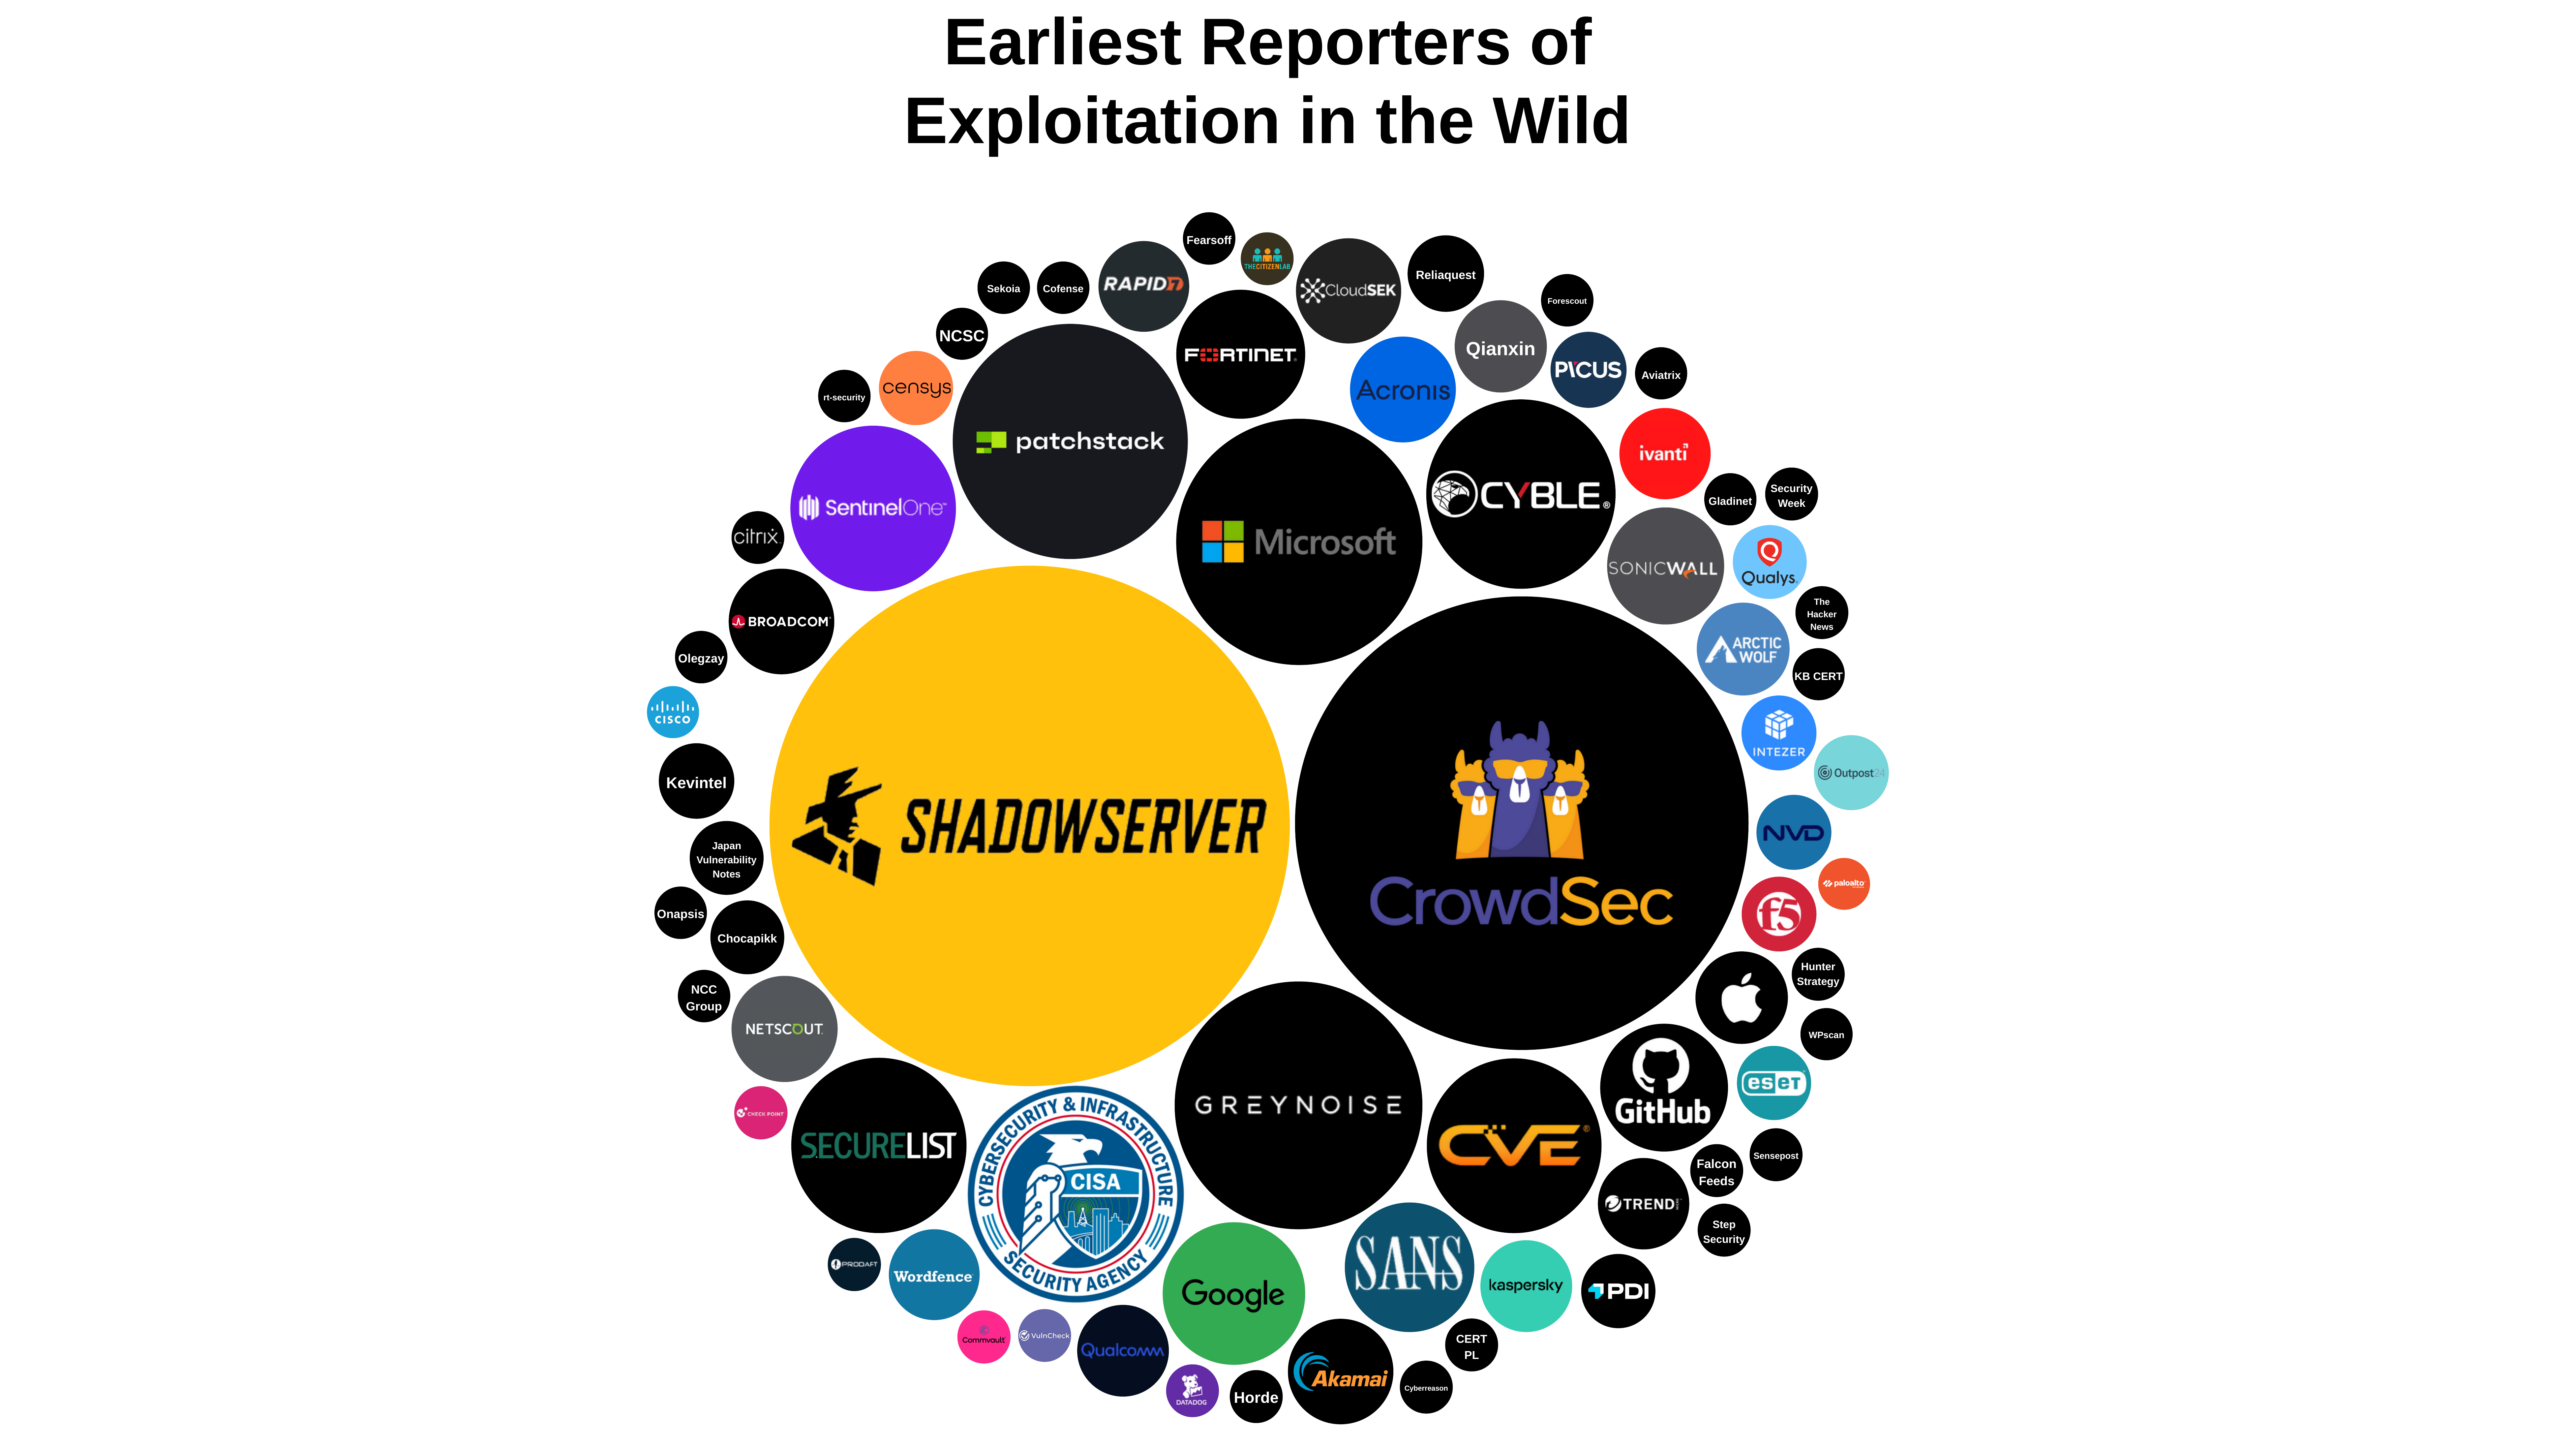

Earliest Reporters of
Exploitation in the Wild

Fearsoff

Reliaquest

Sekoia
Cofense

Forescout

NCSC

Qianxin

Aviatrix

rt-security

Security
Week
Gladinet

The
Hacker
News

Olegzay
KB CERT

Kevintel

Japan
Vulnerability
Notes

Onapsis
Chocapikk

Hunter
Strategy

NCC
Group

WPscan

Sensepost
Falcon
Feeds

Step
Security

CERT
PL

Cyberreason
Horde